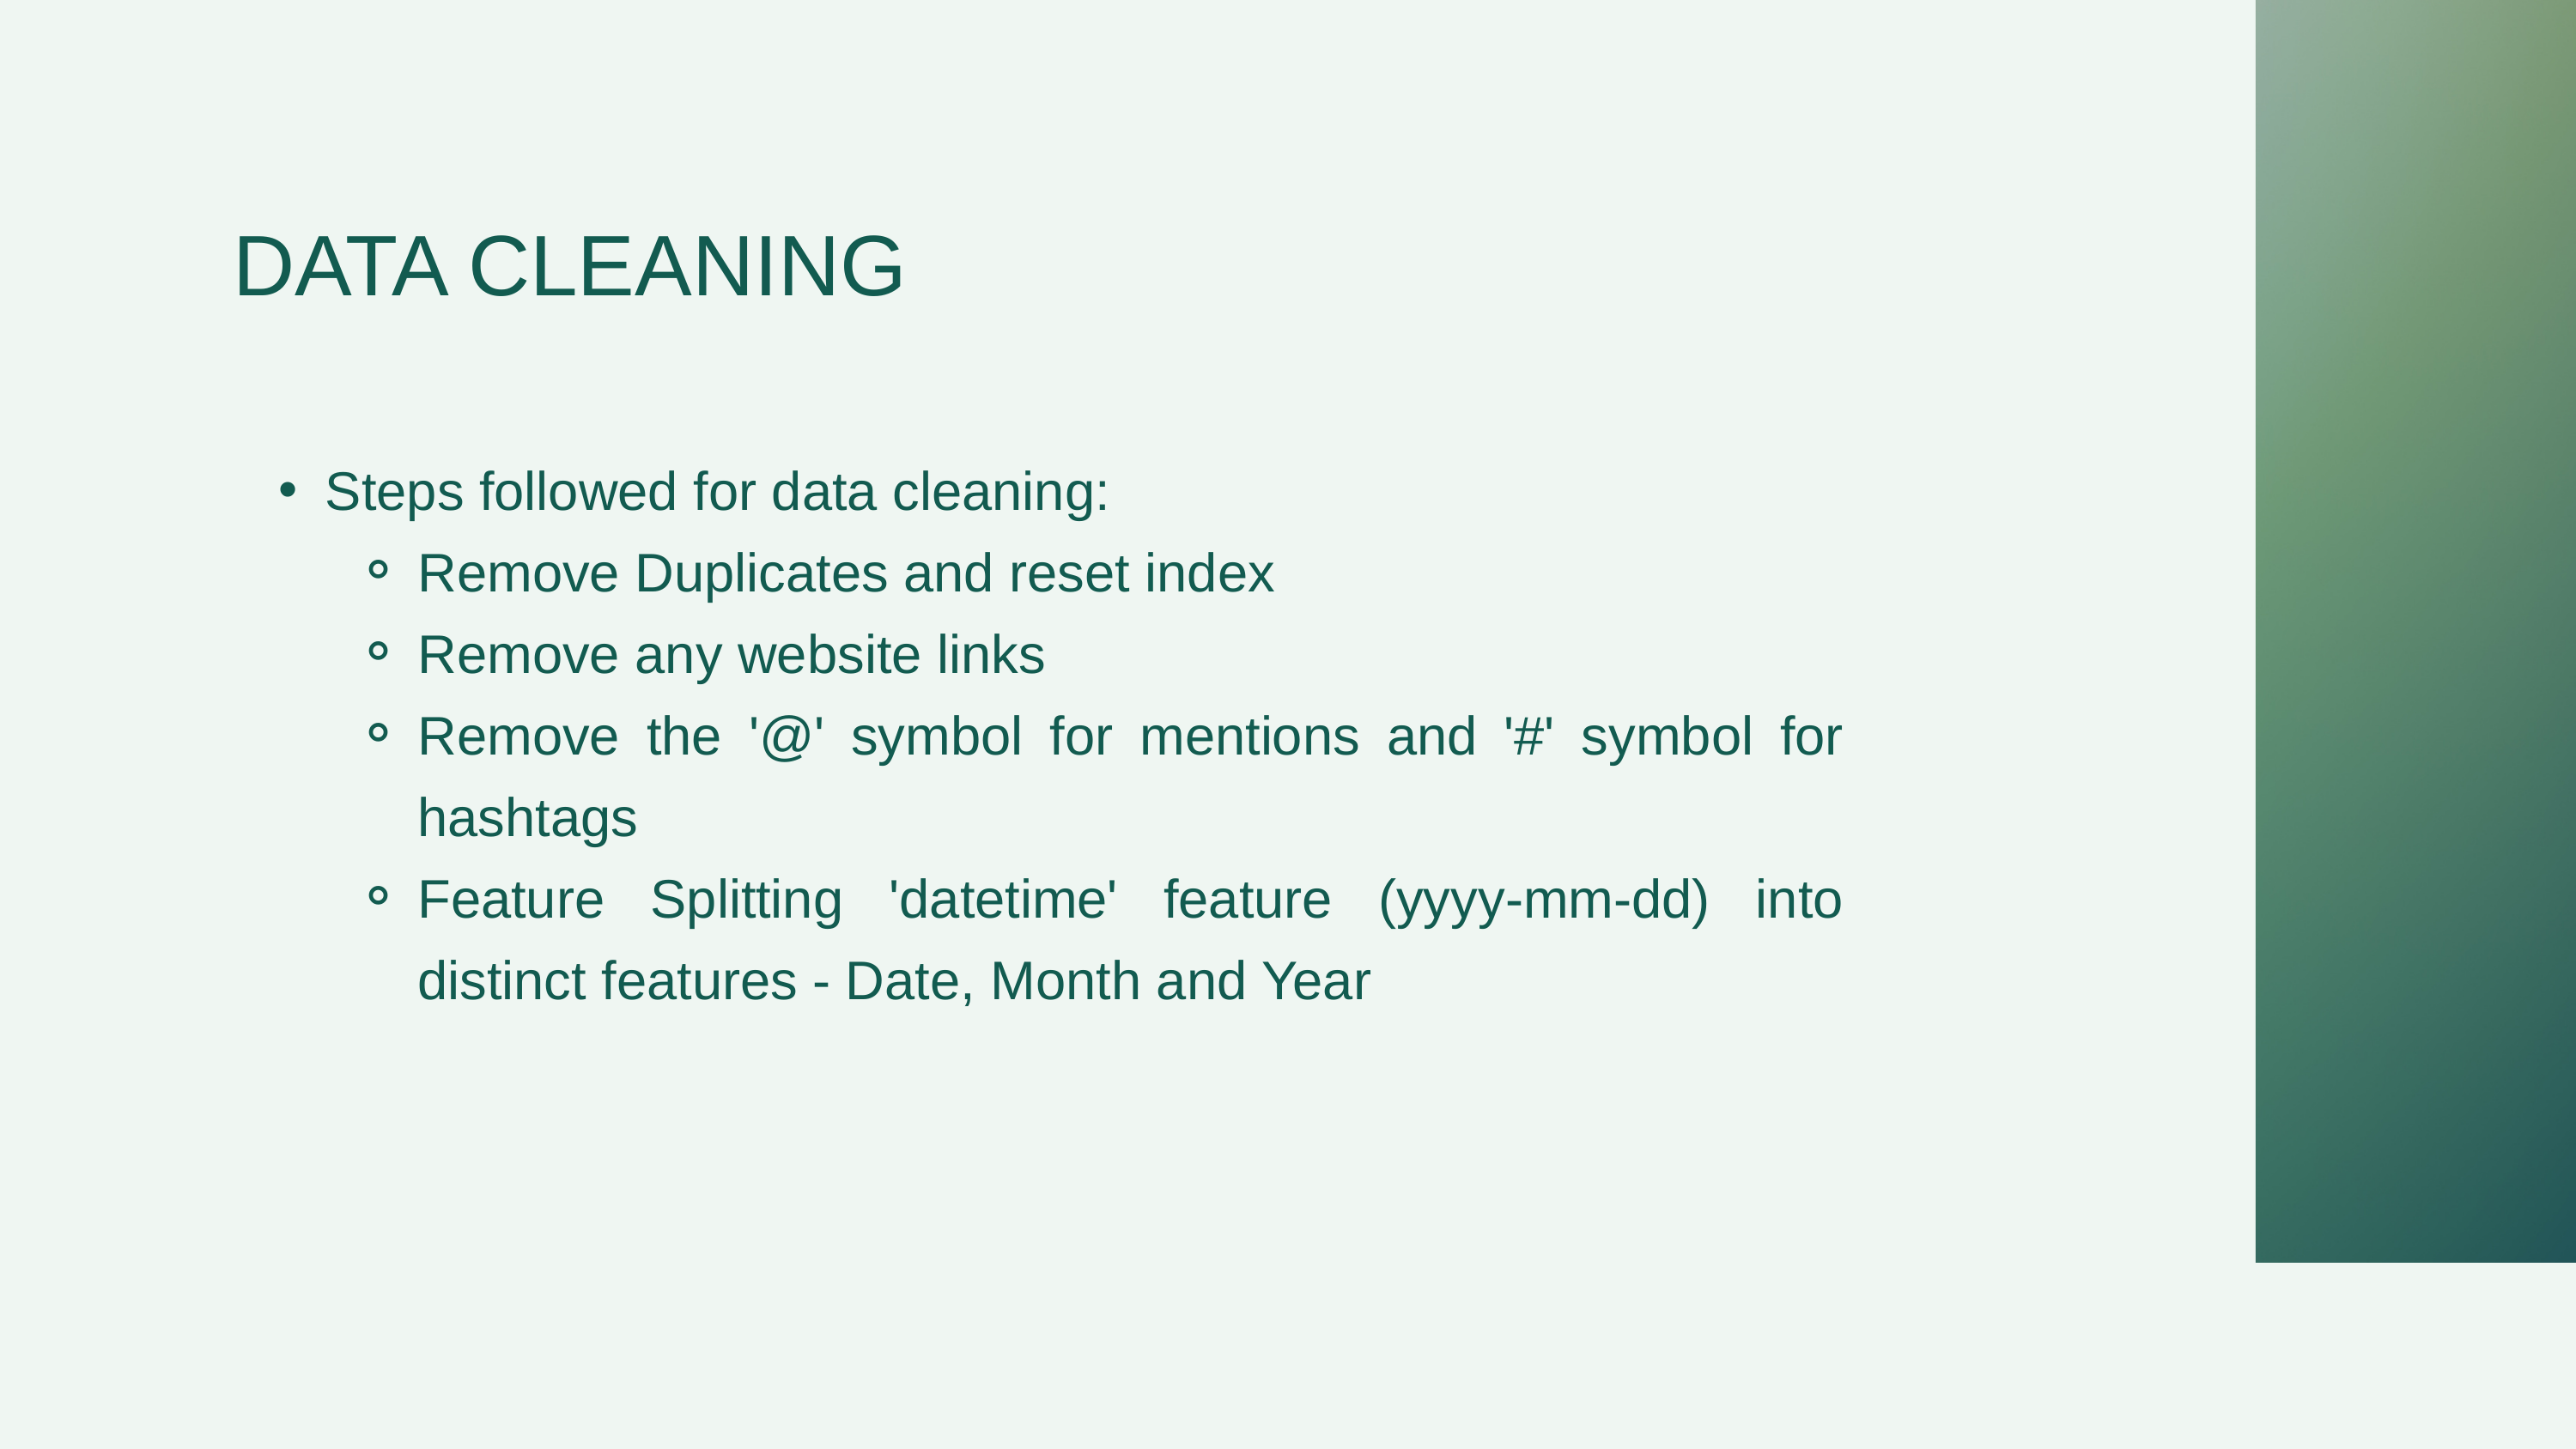

DATA CLEANING
Steps followed for data cleaning:
Remove Duplicates and reset index
Remove any website links
Remove the '@' symbol for mentions and '#' symbol for hashtags
Feature Splitting 'datetime' feature (yyyy-mm-dd) into distinct features - Date, Month and Year